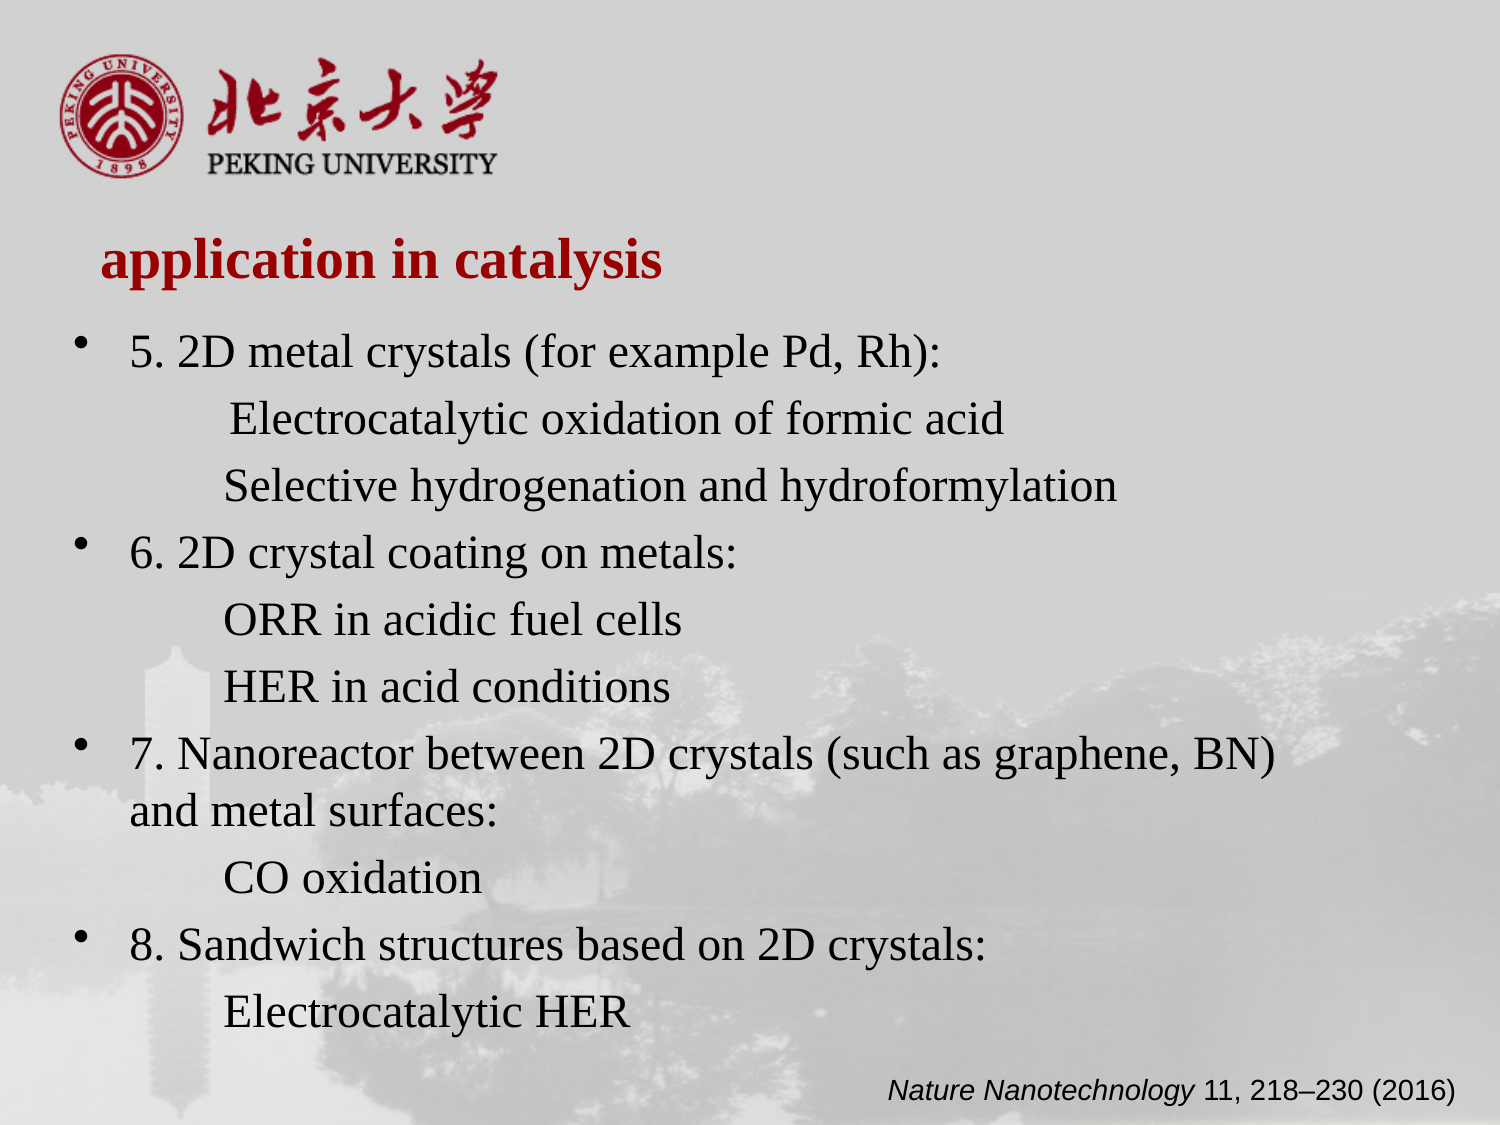

# application in catalysis
5. 2D metal crystals (for example Pd, Rh):
             Electrocatalytic oxidation of formic acid
	Selective hydrogenation and hydroformylation
6. 2D crystal coating on metals:
	ORR in acidic fuel cells
	HER in acid conditions
7. Nanoreactor between 2D crystals (such as graphene, BN) and metal surfaces:
	CO oxidation
8. Sandwich structures based on 2D crystals:
	Electrocatalytic HER

Nature Nanotechnology 11, 218–230 (2016)